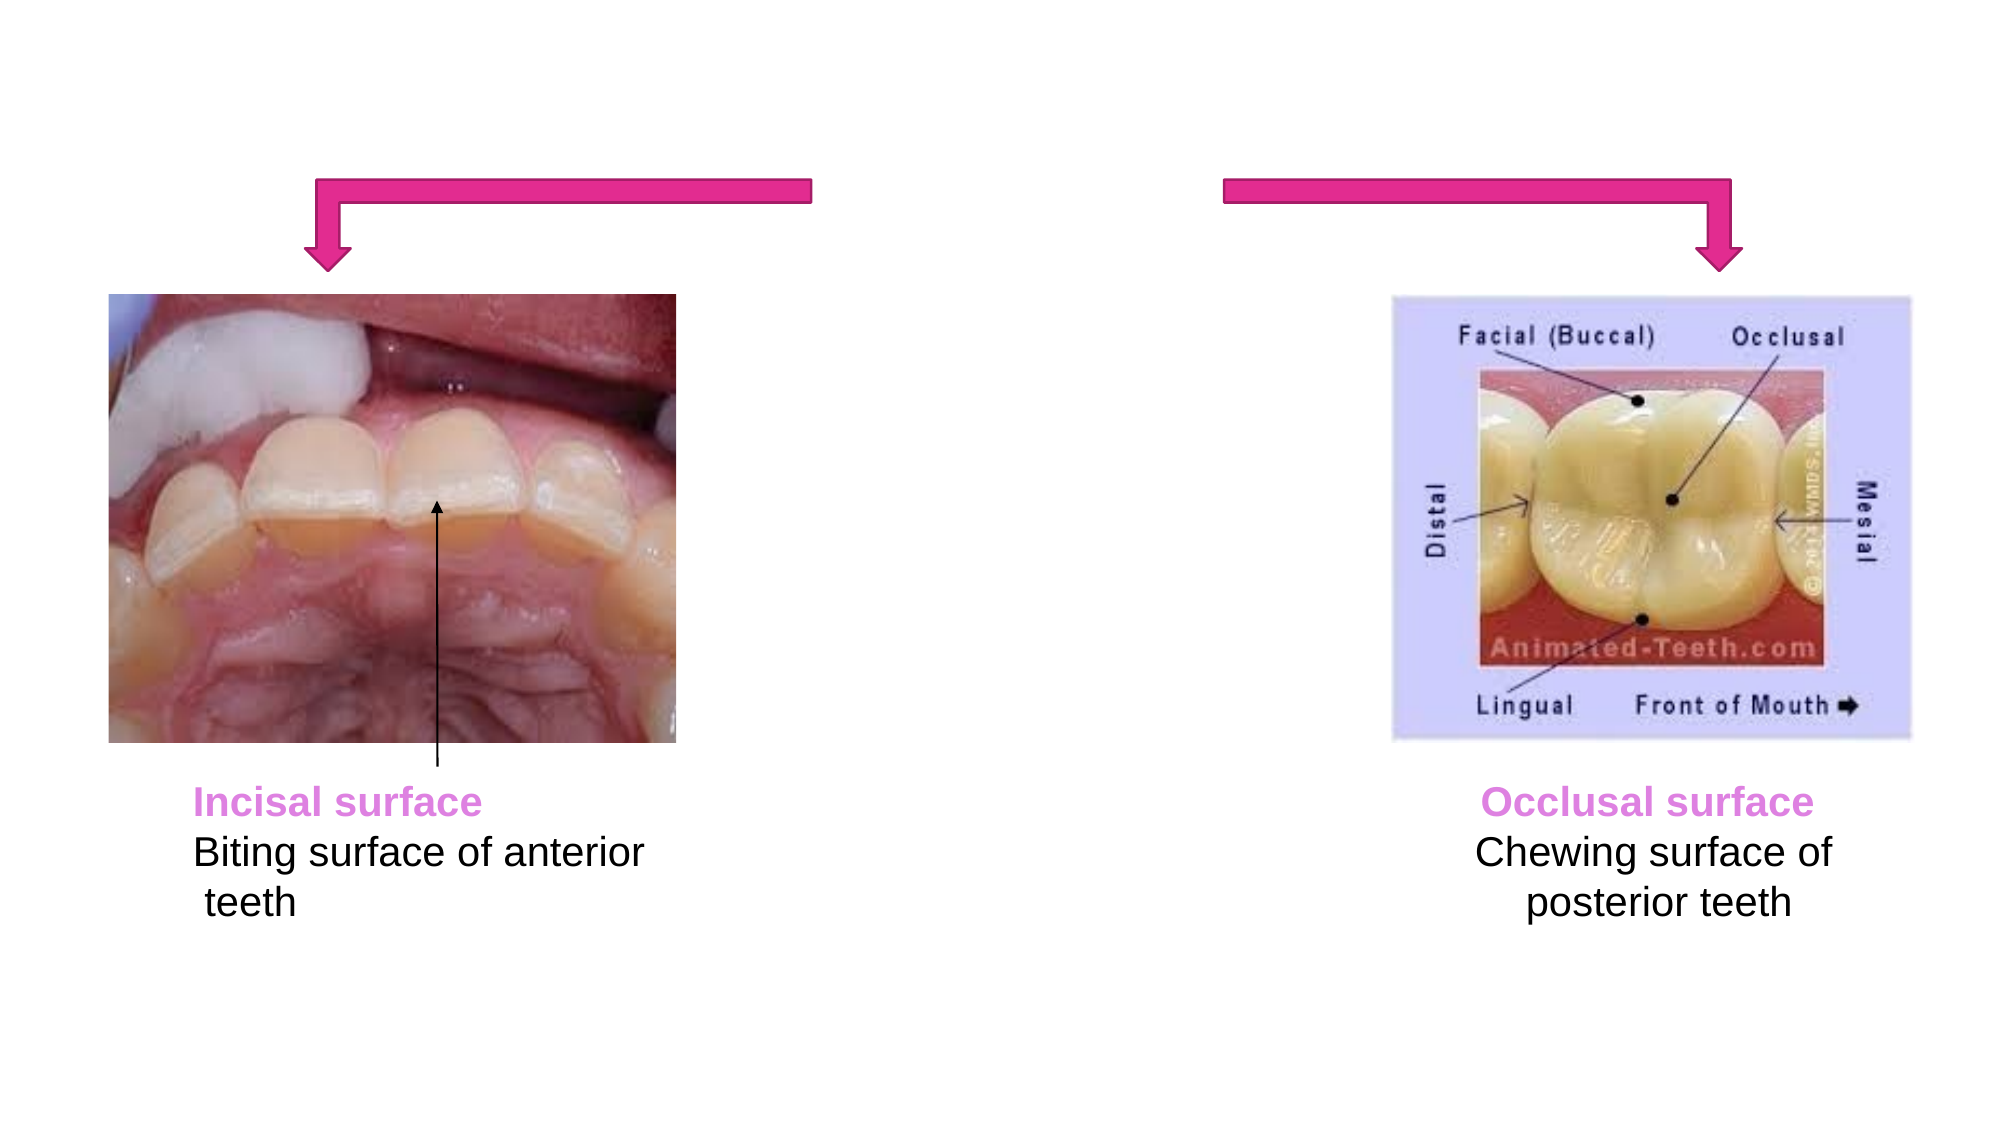

Incisal surface
Biting surface of anterior  teeth
Occlusal surface  Chewing surface of  posterior teeth